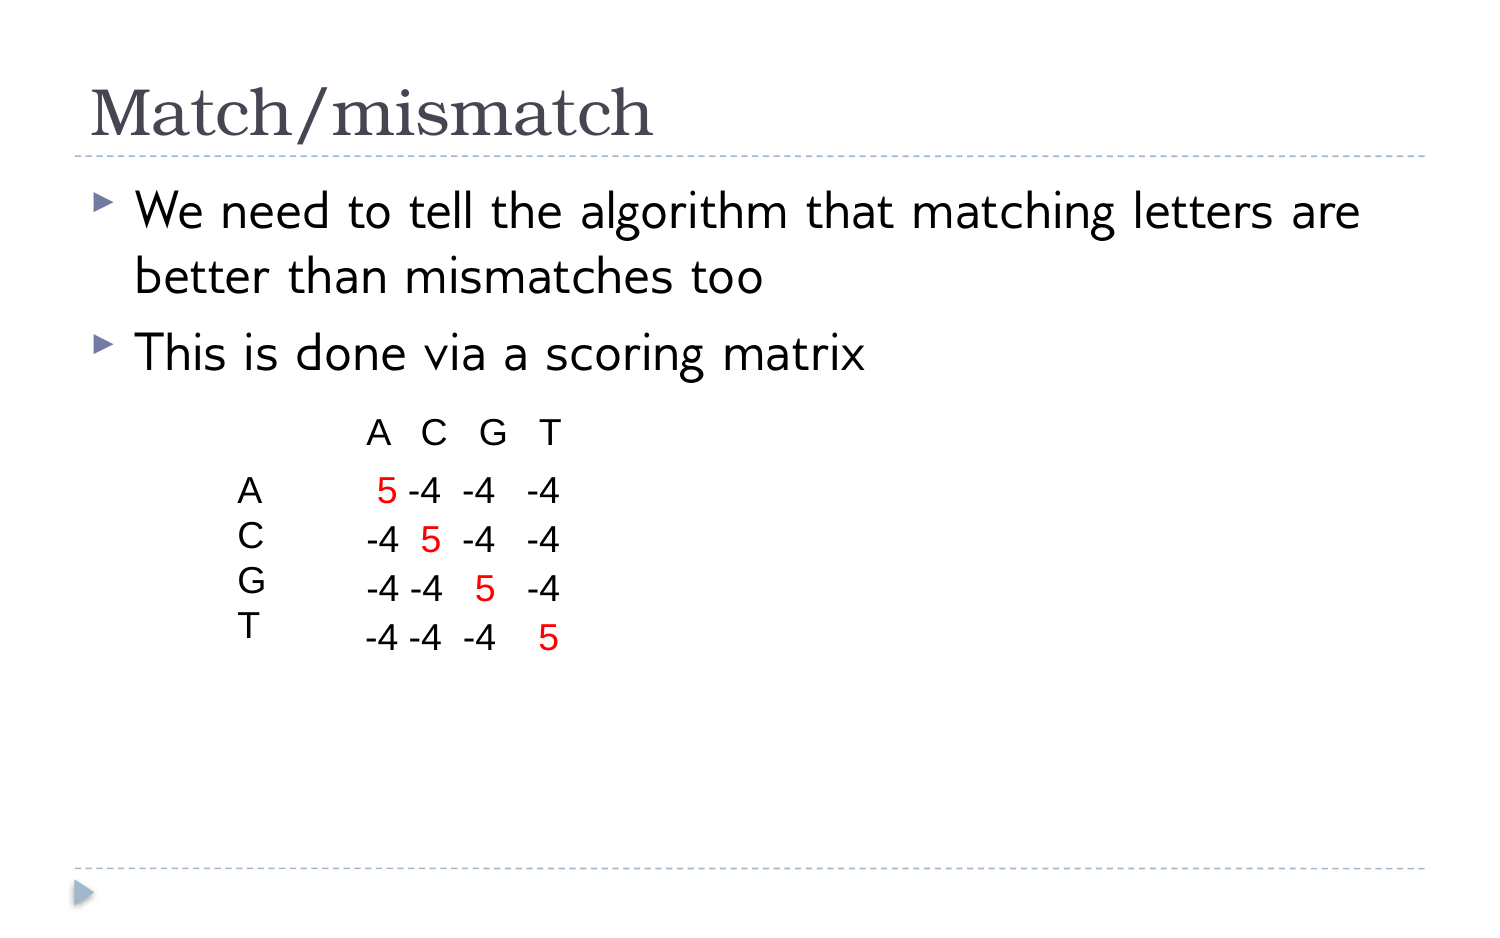

# Match/mismatch
We need to tell the algorithm that matching letters are better than mismatches too
This is done via a scoring matrix
A   C   G   T
 5 -4  -4   -4
A
C
G
T
-4  5  -4   -4
-4 -4   5   -4
 -4 -4  -4    5